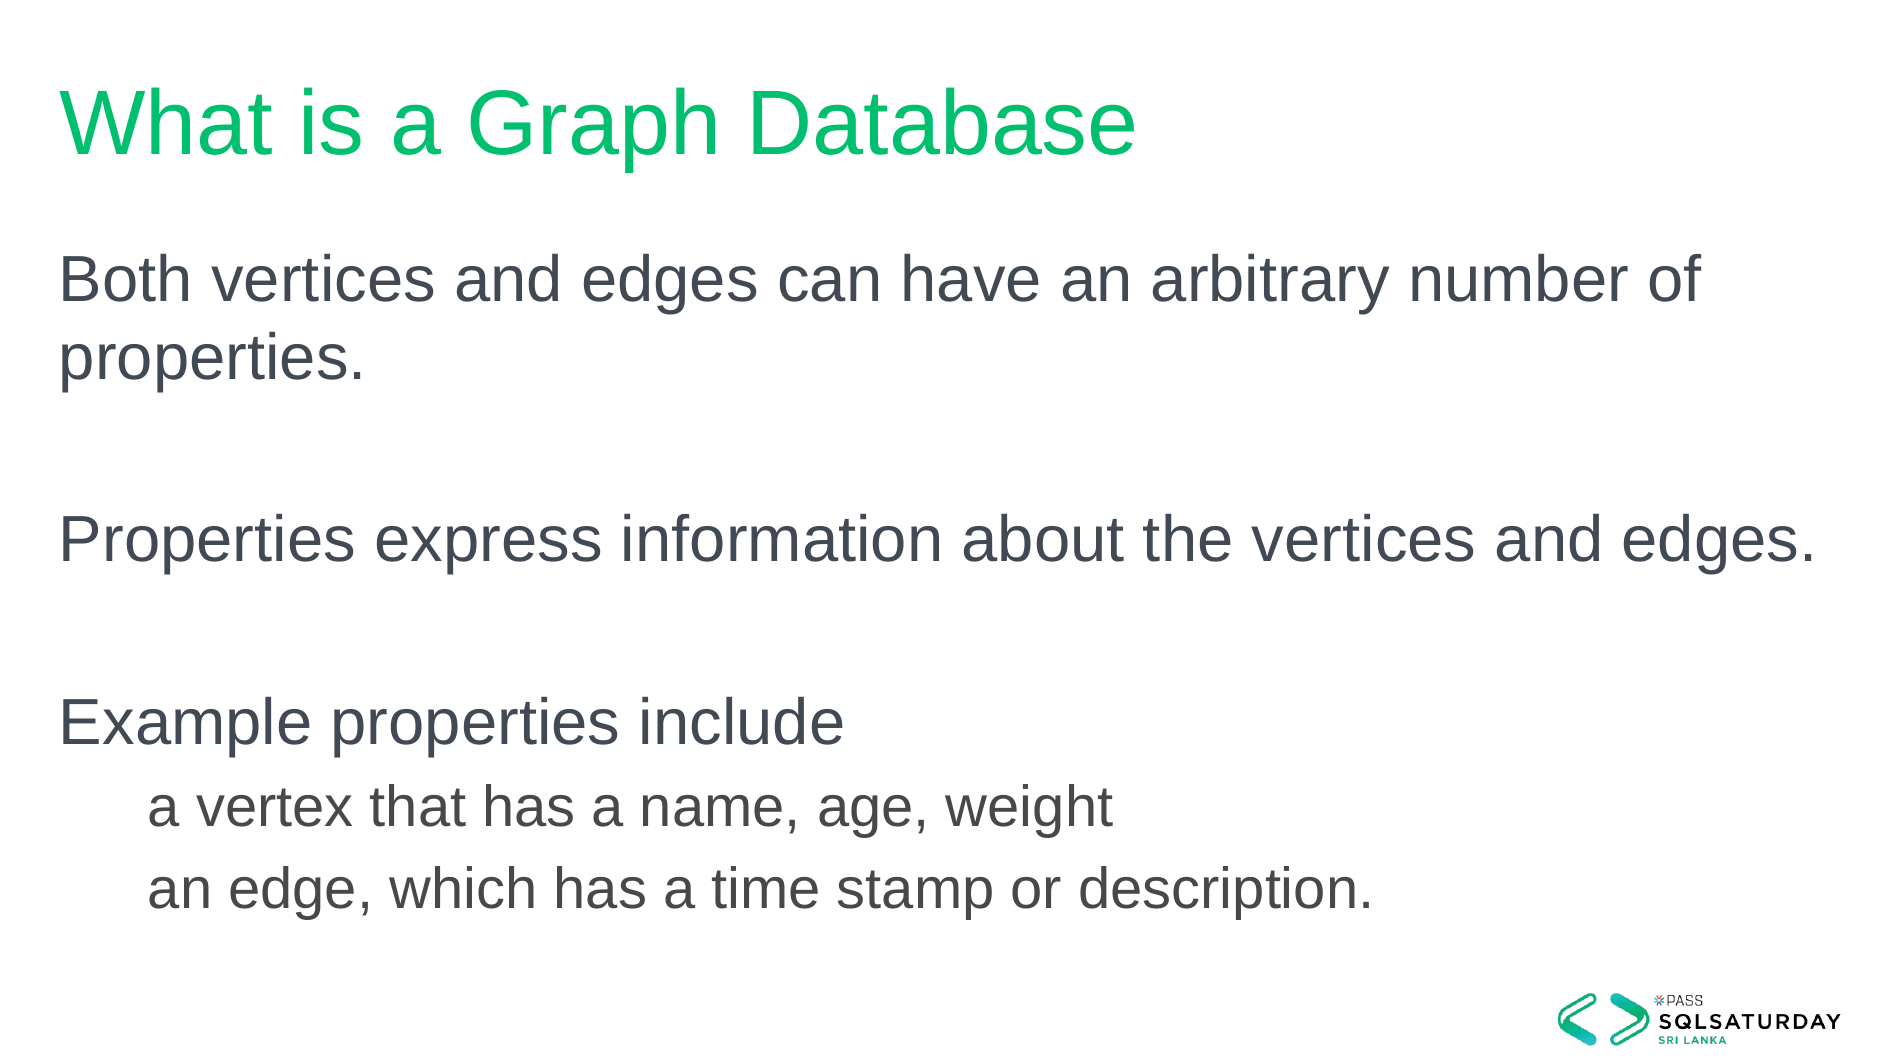

# What is a Graph Database
Both vertices and edges can have an arbitrary number of properties.

Properties express information about the vertices and edges.

Example properties include
a vertex that has a name, age, weight
an edge, which has a time stamp or description.